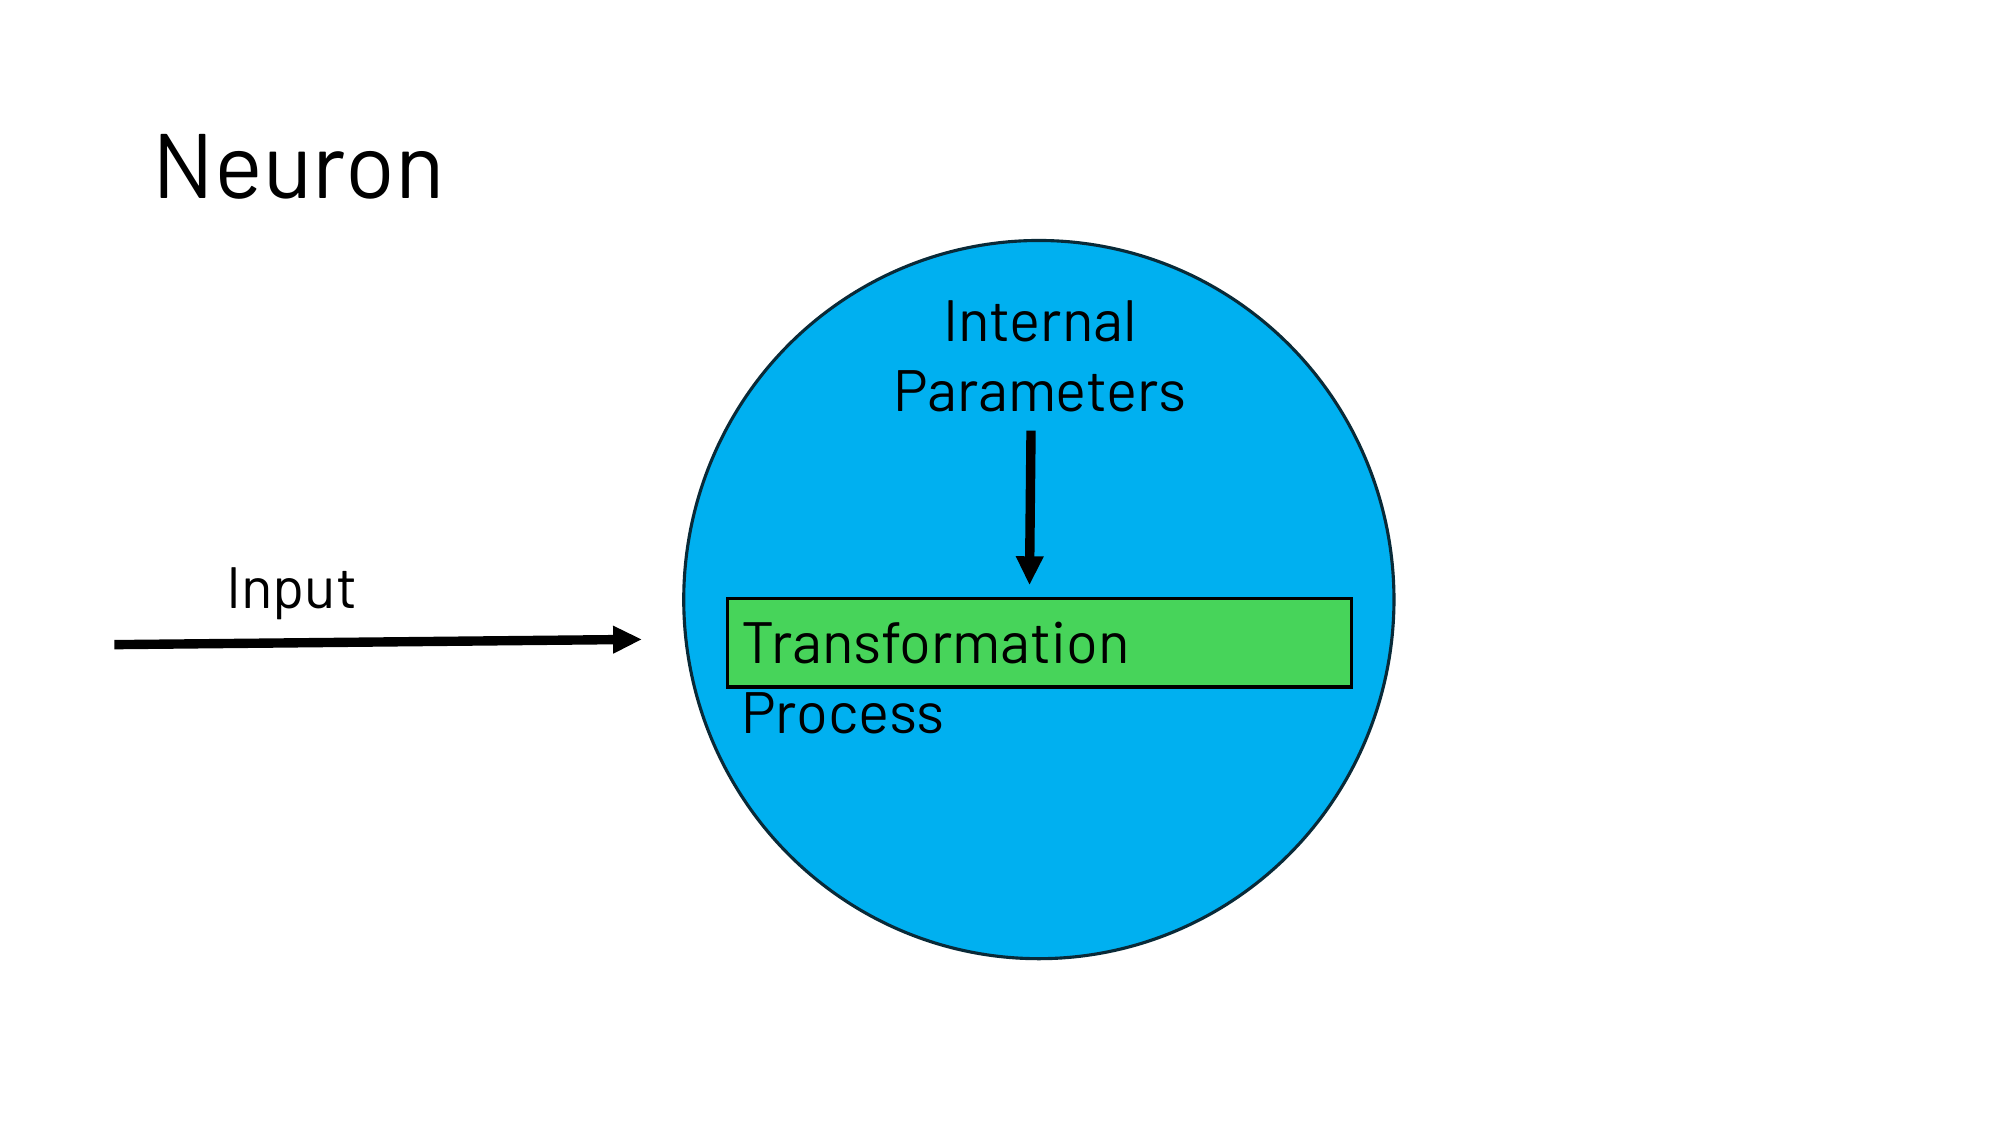

# Neuron

Internal Parameters
Input
Transformation Process